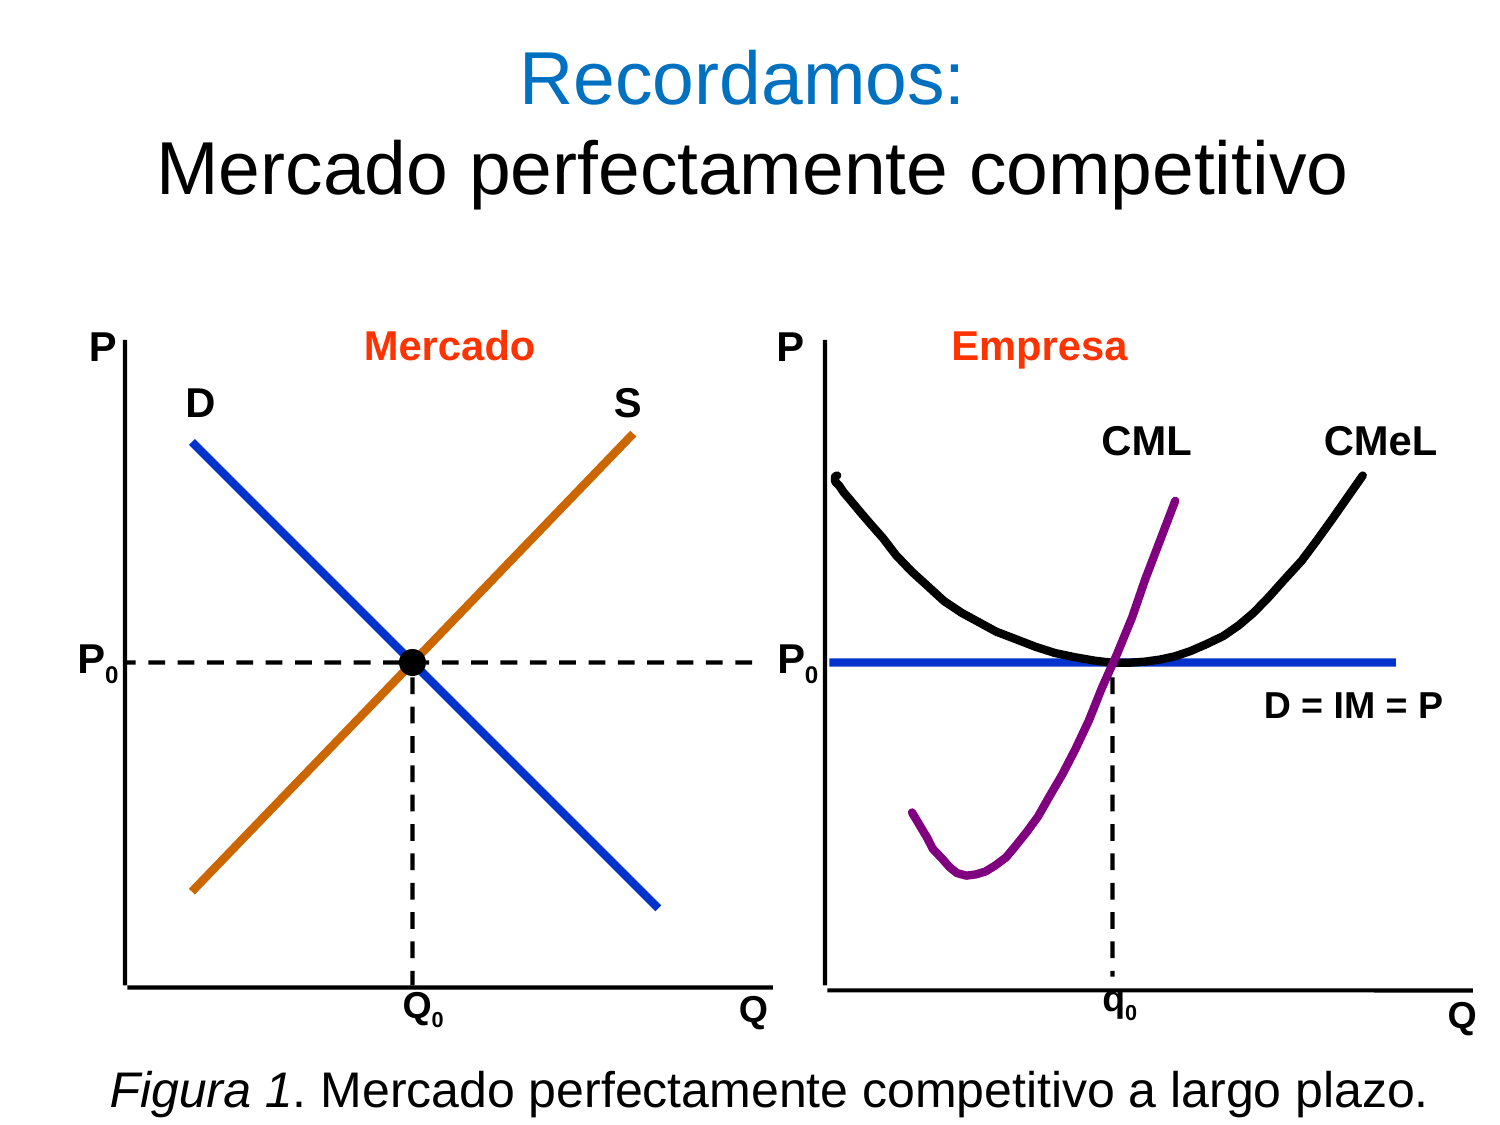

Recordamos:
Mercado perfectamente competitivo
Mercado
Empresa
P
P

D
S

CML
CMeL

q0
P0
P0

D = IM = P

Q0
Q
Q

# Figura 1. Mercado perfectamente competitivo a largo plazo.